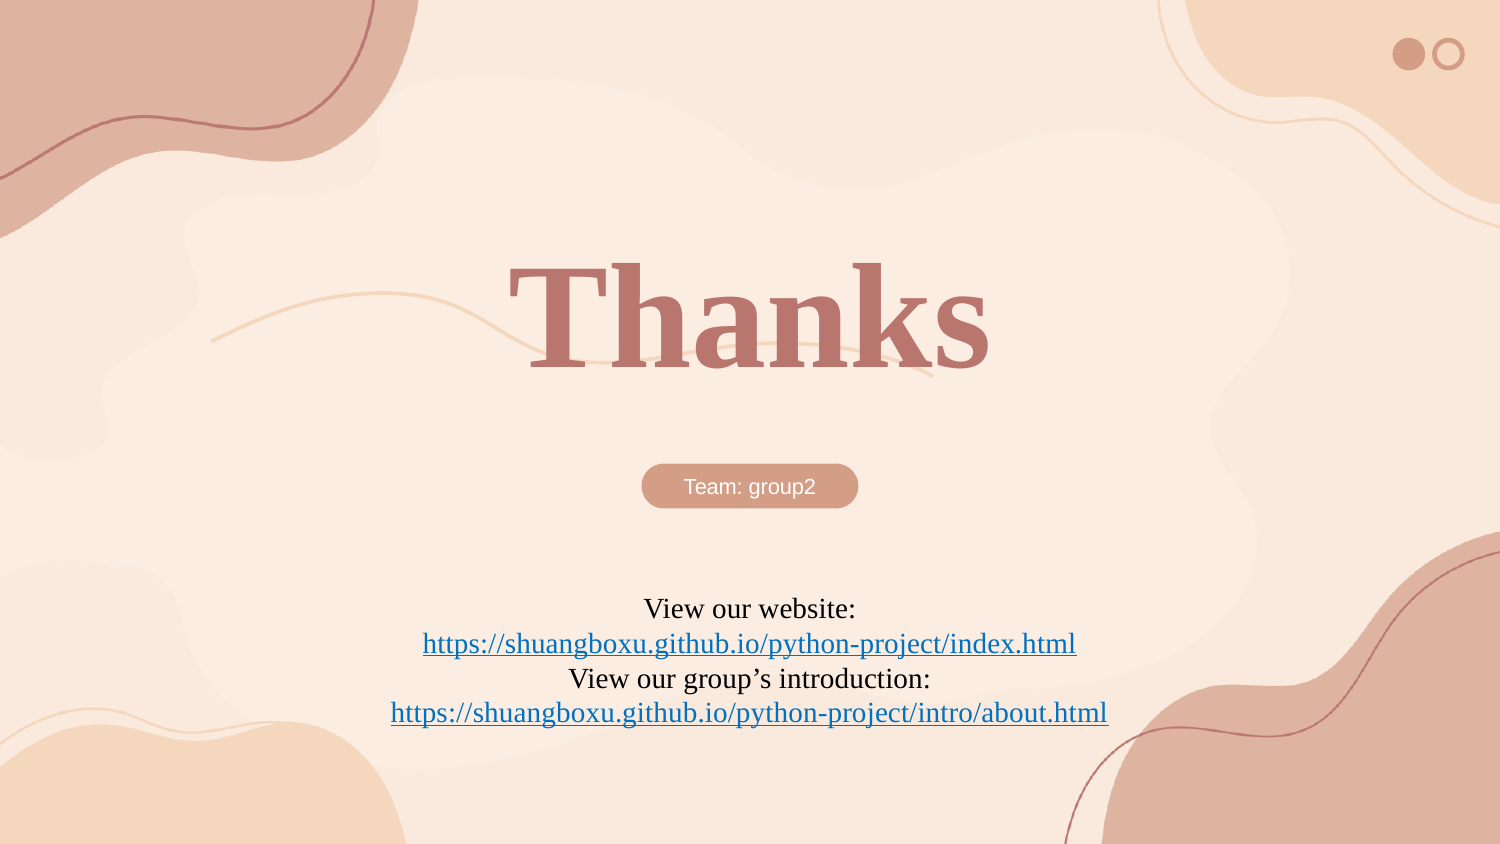

Thanks

Team: group2
View our website:
https://shuangboxu.github.io/python-project/index.html
View our group’s introduction:
https://shuangboxu.github.io/python-project/intro/about.html